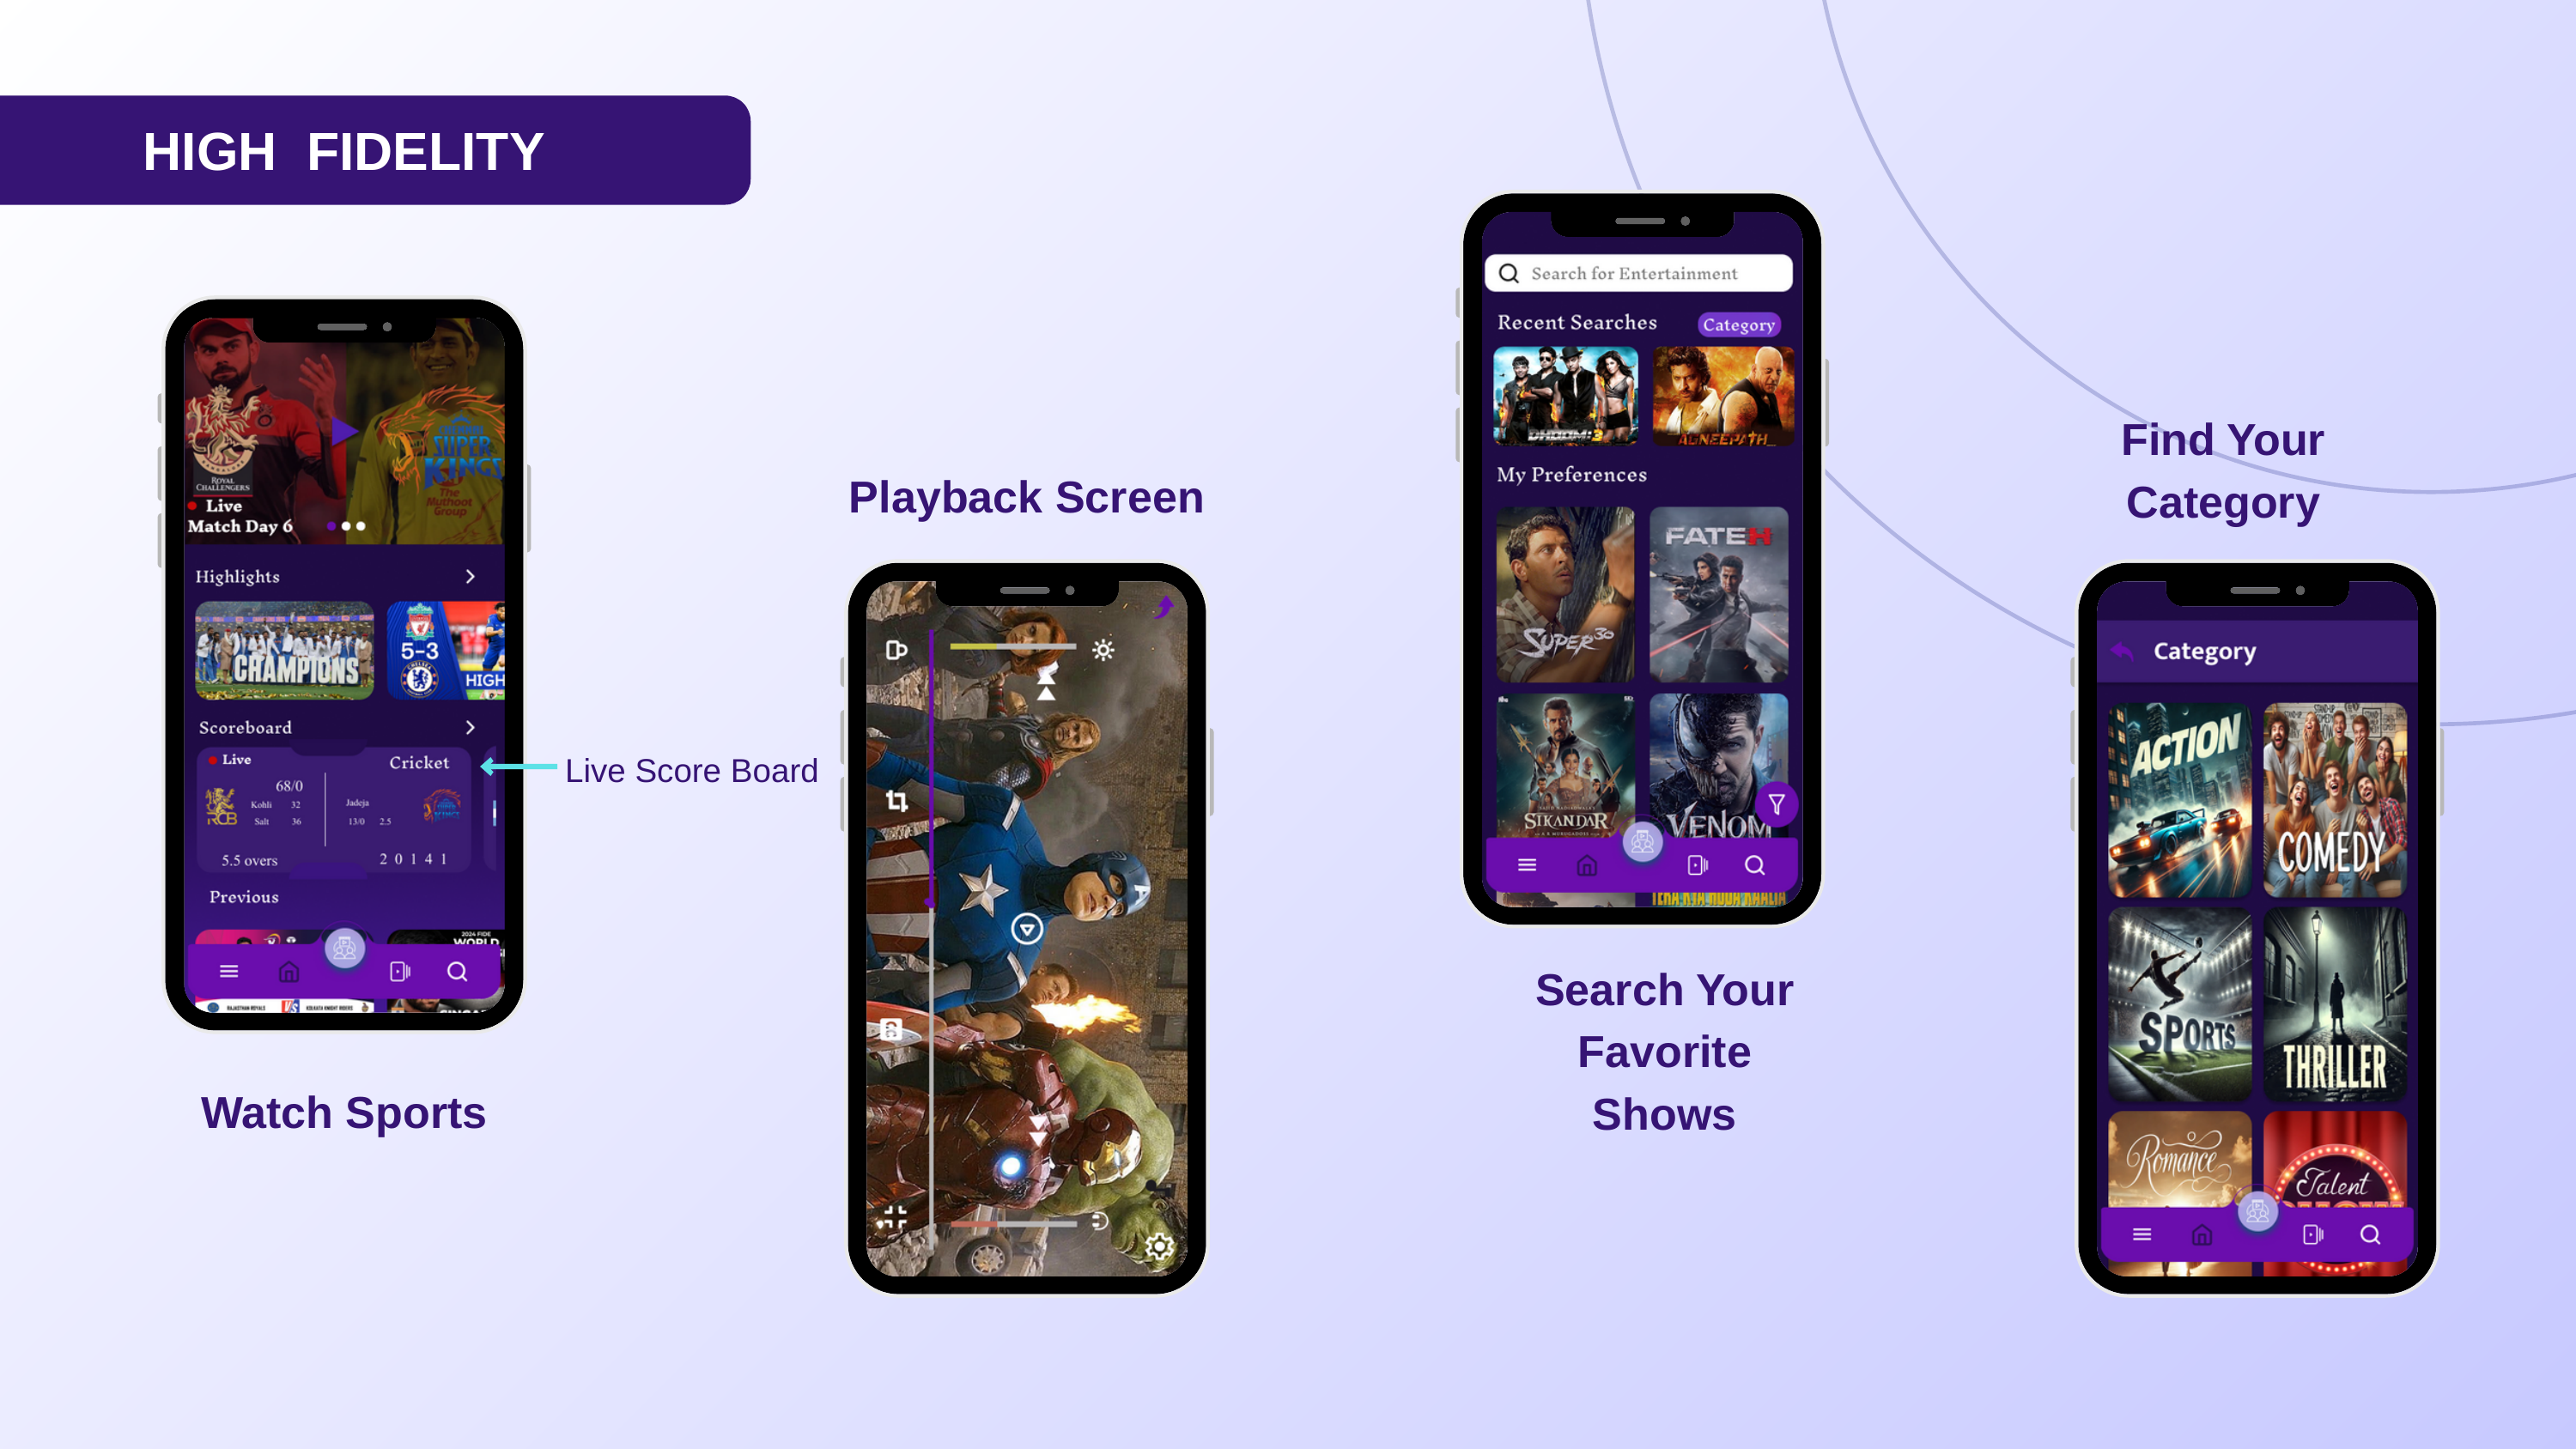

HIGH  FIDELITY

Find Your Category
Playback Screen

Live Score Board

Search Your Favorite Shows
Watch Sports